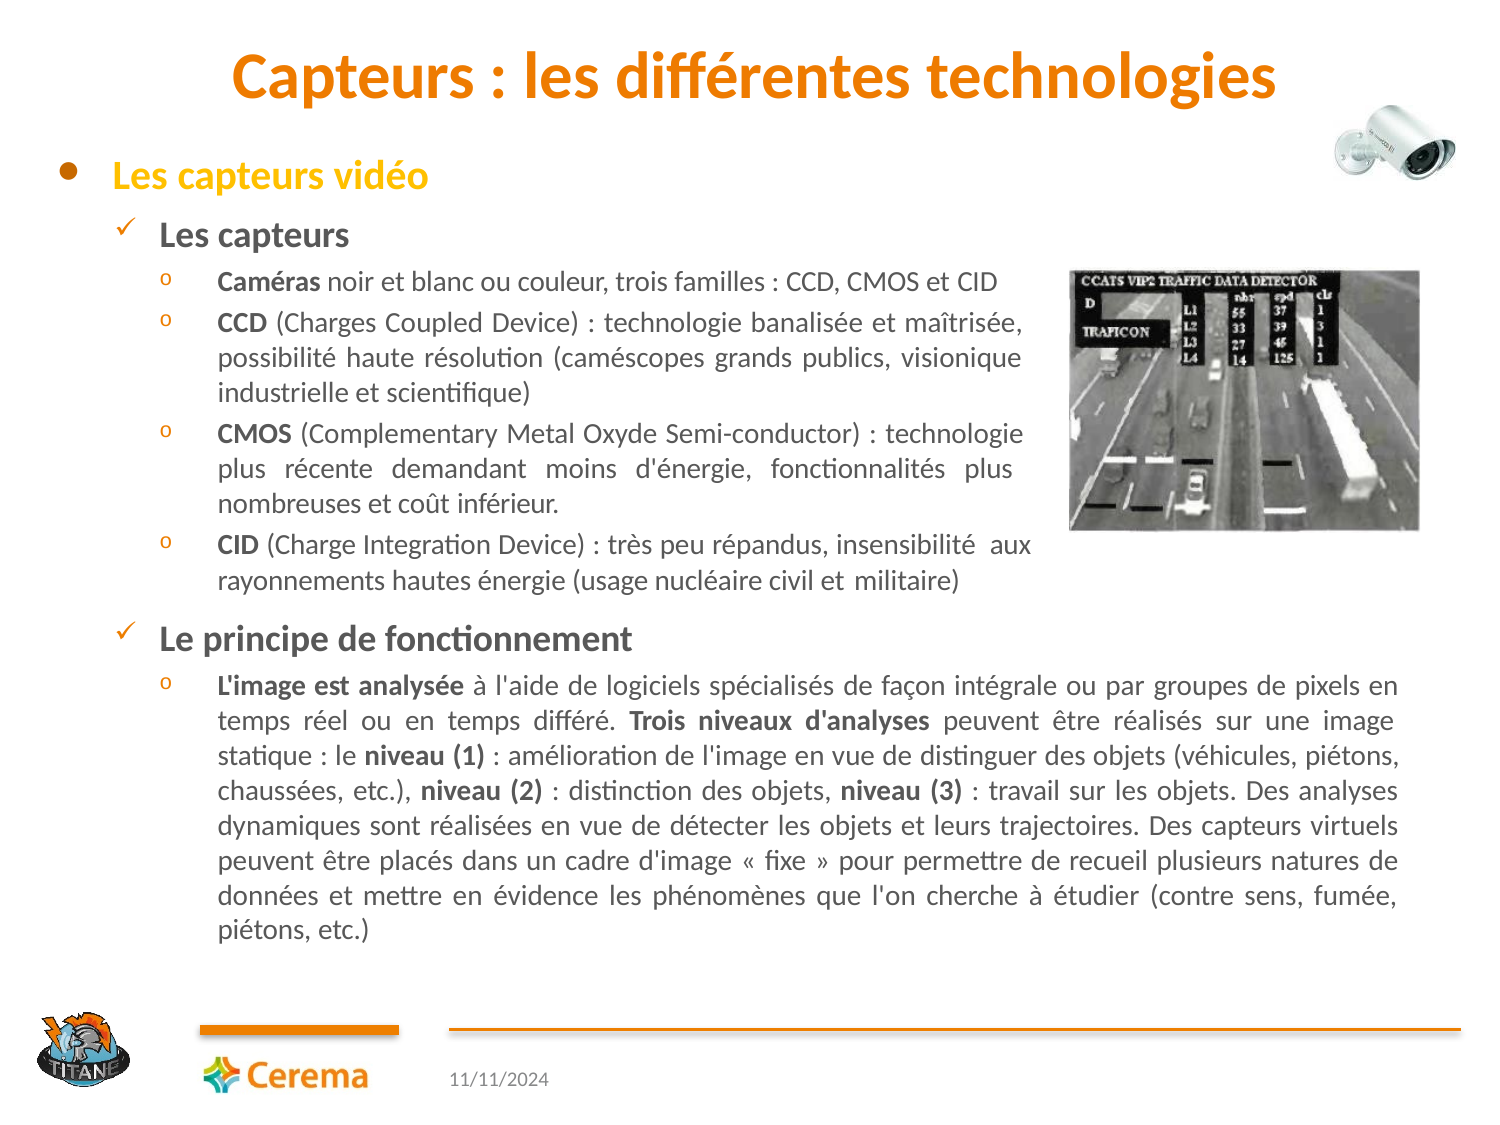

# Capteurs : les différentes technologies

Les capteurs vidéo
Les capteurs
Caméras noir et blanc ou couleur, trois familles : CCD, CMOS et CID
CCD (Charges Coupled Device) : technologie banalisée et maîtrisée,  possibilité haute résolution (caméscopes grands publics, visionique  industrielle et scientifique)
CMOS (Complementary Metal Oxyde Semi-conductor) : technologie  plus récente demandant moins d'énergie, fonctionnalités plus  nombreuses et coût inférieur.
CID (Charge Integration Device) : très peu répandus, insensibilité  aux rayonnements hautes énergie (usage nucléaire civil et militaire)
Le principe de fonctionnement
L'image est analysée à l'aide de logiciels spécialisés de façon intégrale ou par groupes de pixels en  temps réel ou en temps différé. Trois niveaux d'analyses peuvent être réalisés sur une image  statique : le niveau (1) : amélioration de l'image en vue de distinguer des objets (véhicules, piétons,  chaussées, etc.), niveau (2) : distinction des objets, niveau (3) : travail sur les objets. Des analyses  dynamiques sont réalisées en vue de détecter les objets et leurs trajectoires. Des capteurs virtuels  peuvent être placés dans un cadre d'image « fixe » pour permettre de recueil plusieurs natures de  données et mettre en évidence les phénomènes que l'on cherche à étudier (contre sens, fumée,  piétons, etc.)